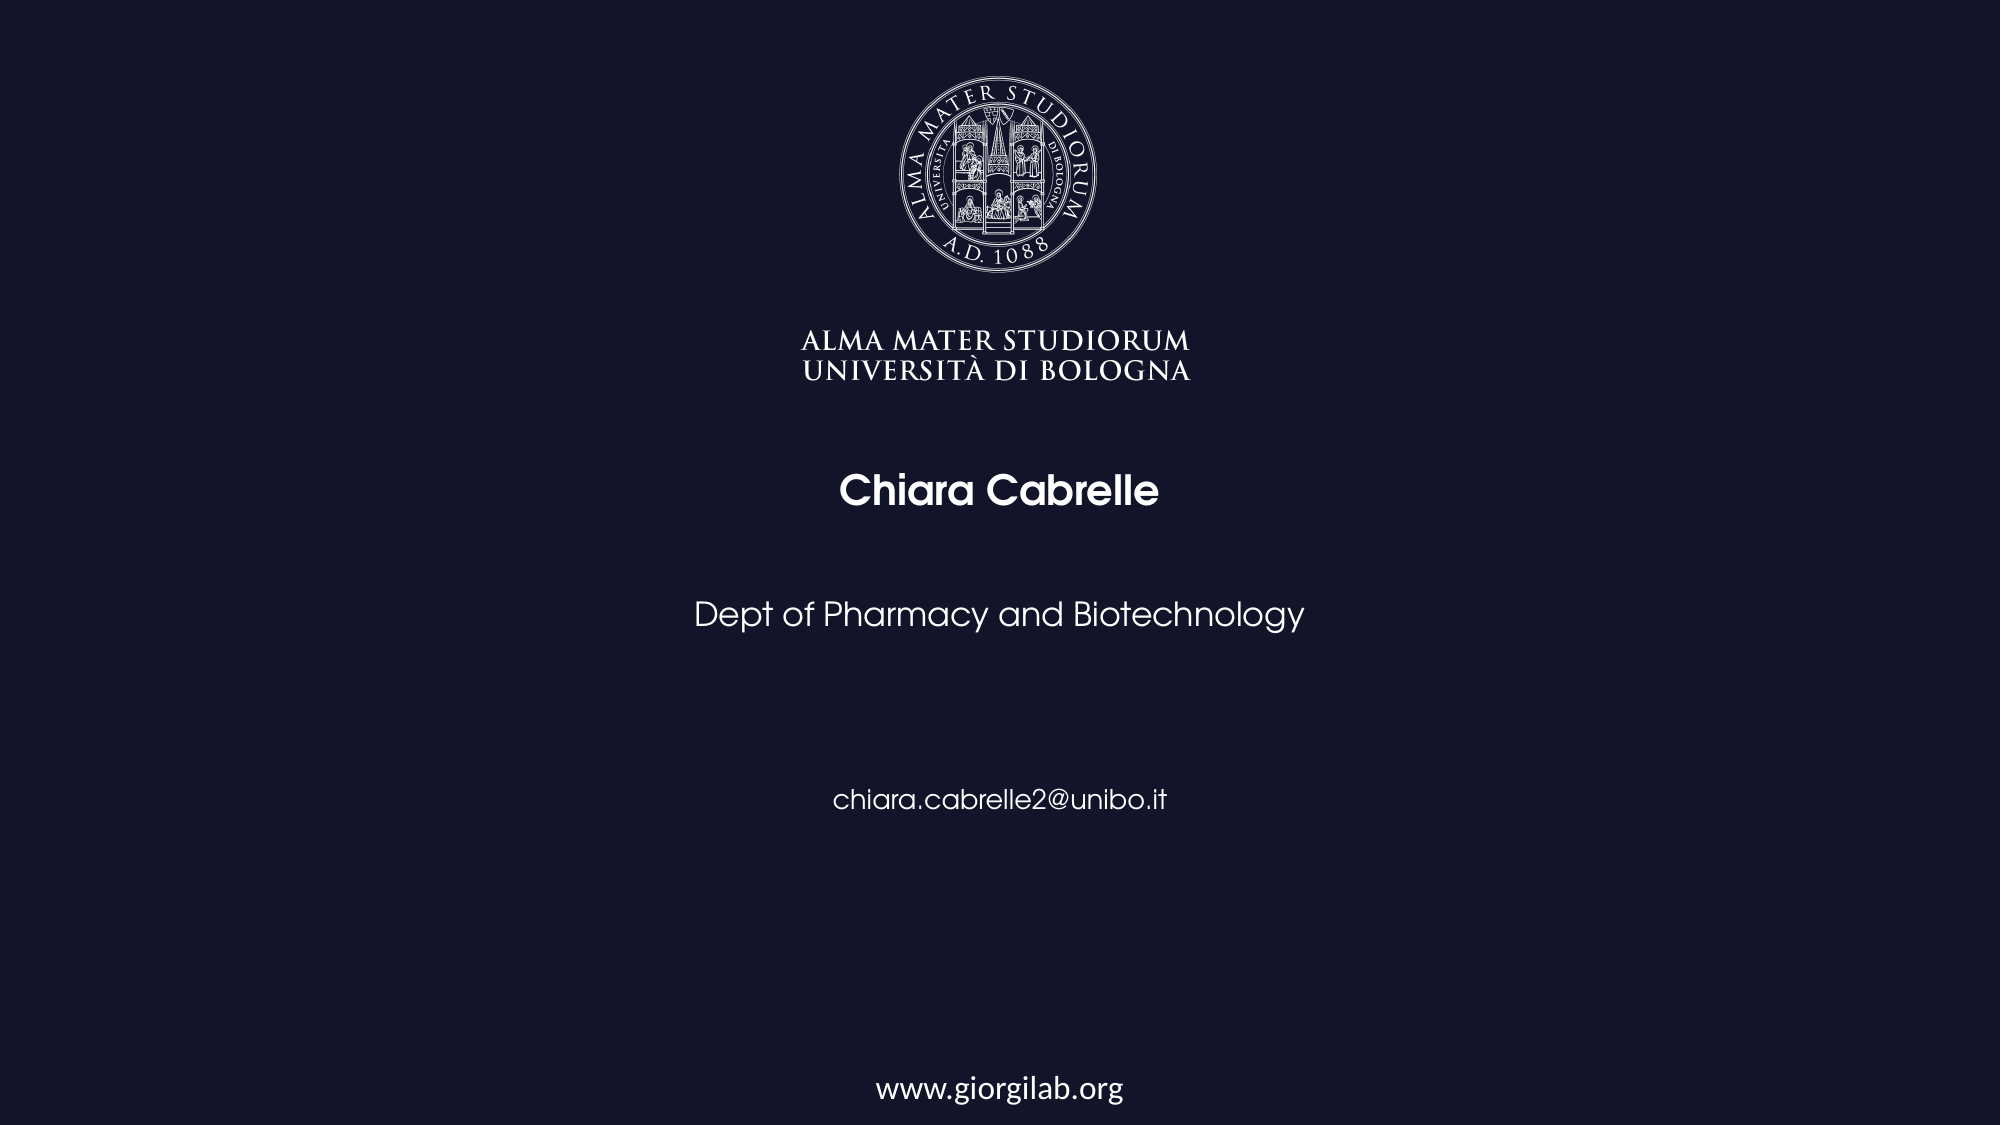

Chiara Cabrelle
Dept of Pharmacy and Biotechnology
chiara.cabrelle2@unibo.it